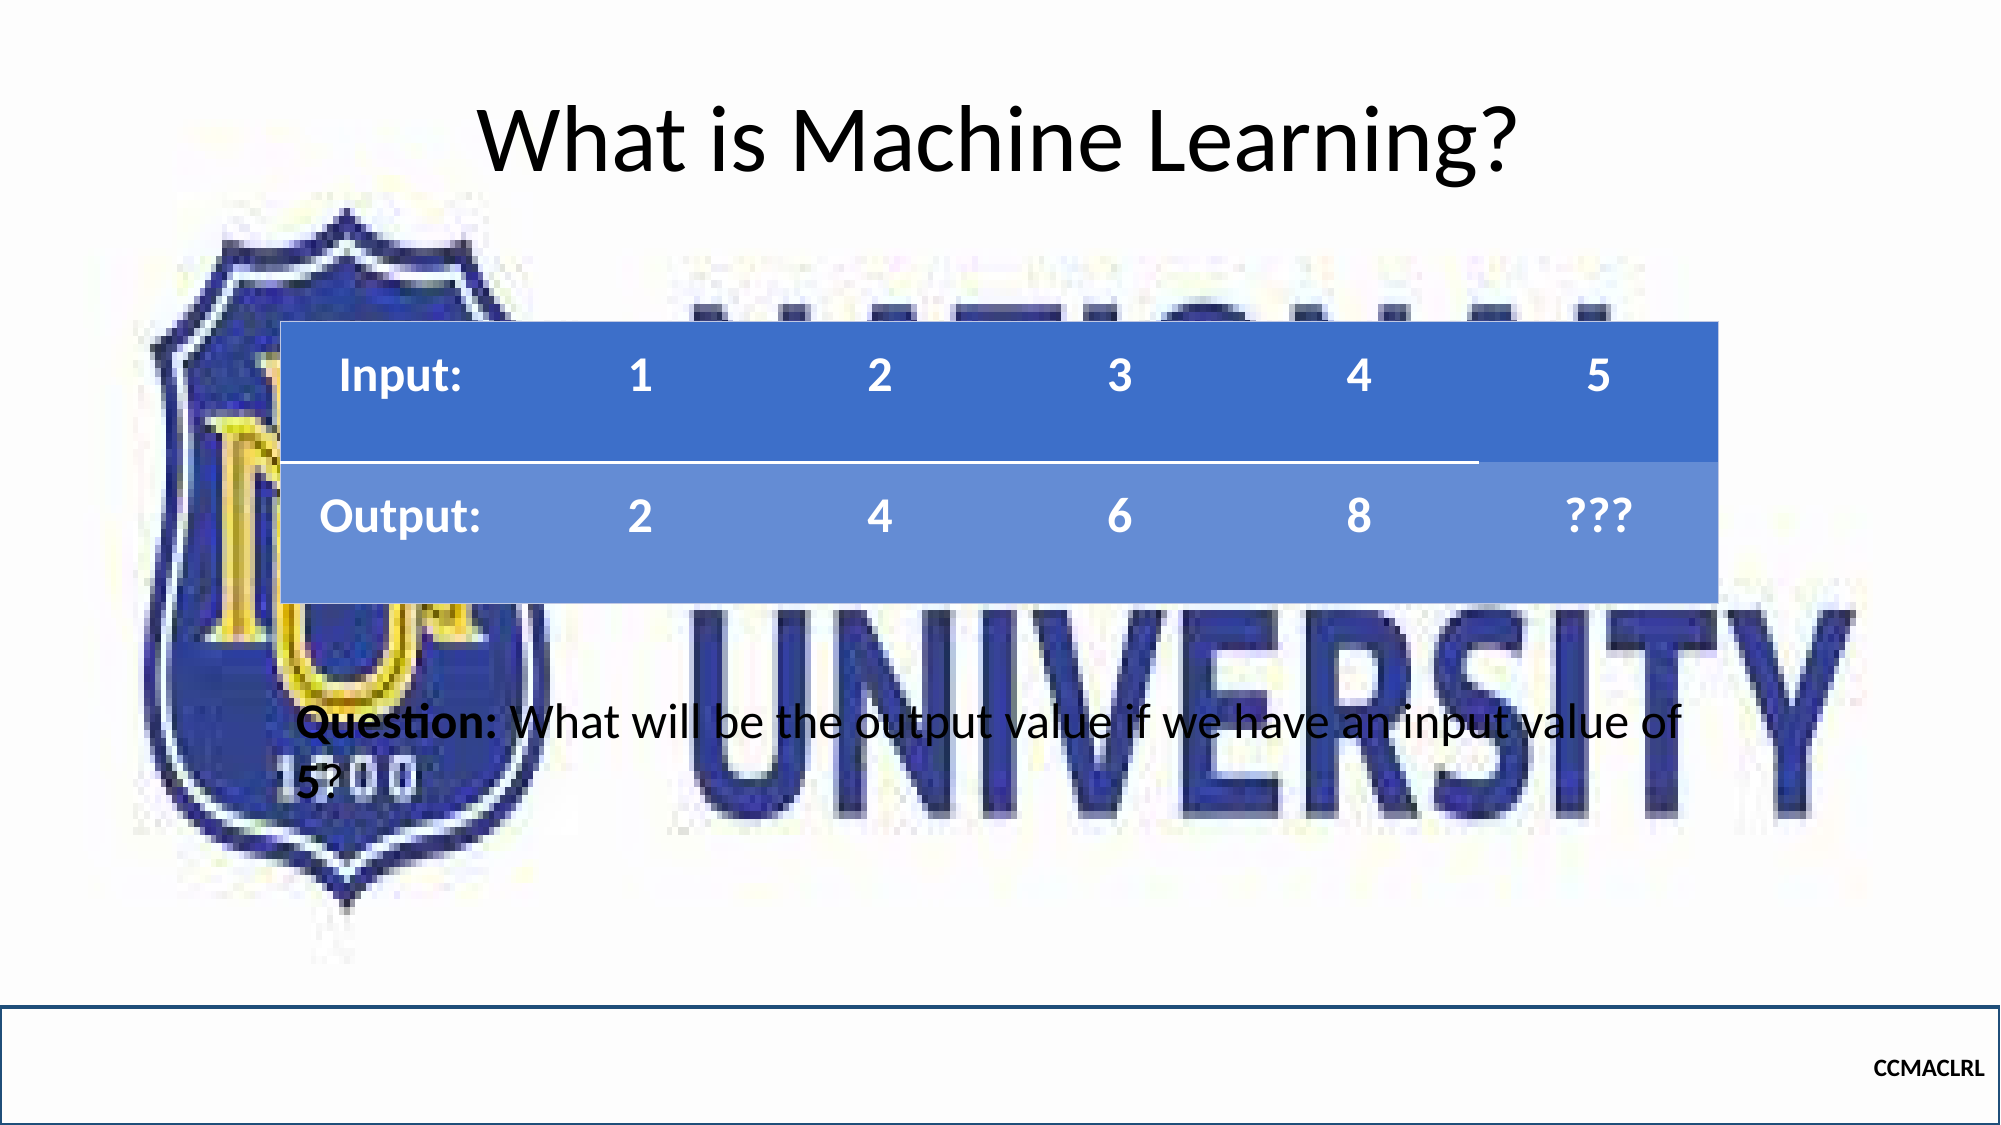

# What is Machine Learning?
| Input: | 1 | 2 | 3 | 4 | 5 |
| --- | --- | --- | --- | --- | --- |
| Output: | 2 | 4 | 6 | 8 | ??? |
Question: What will be the output value if we have an input value of  5?
CCMACLRL